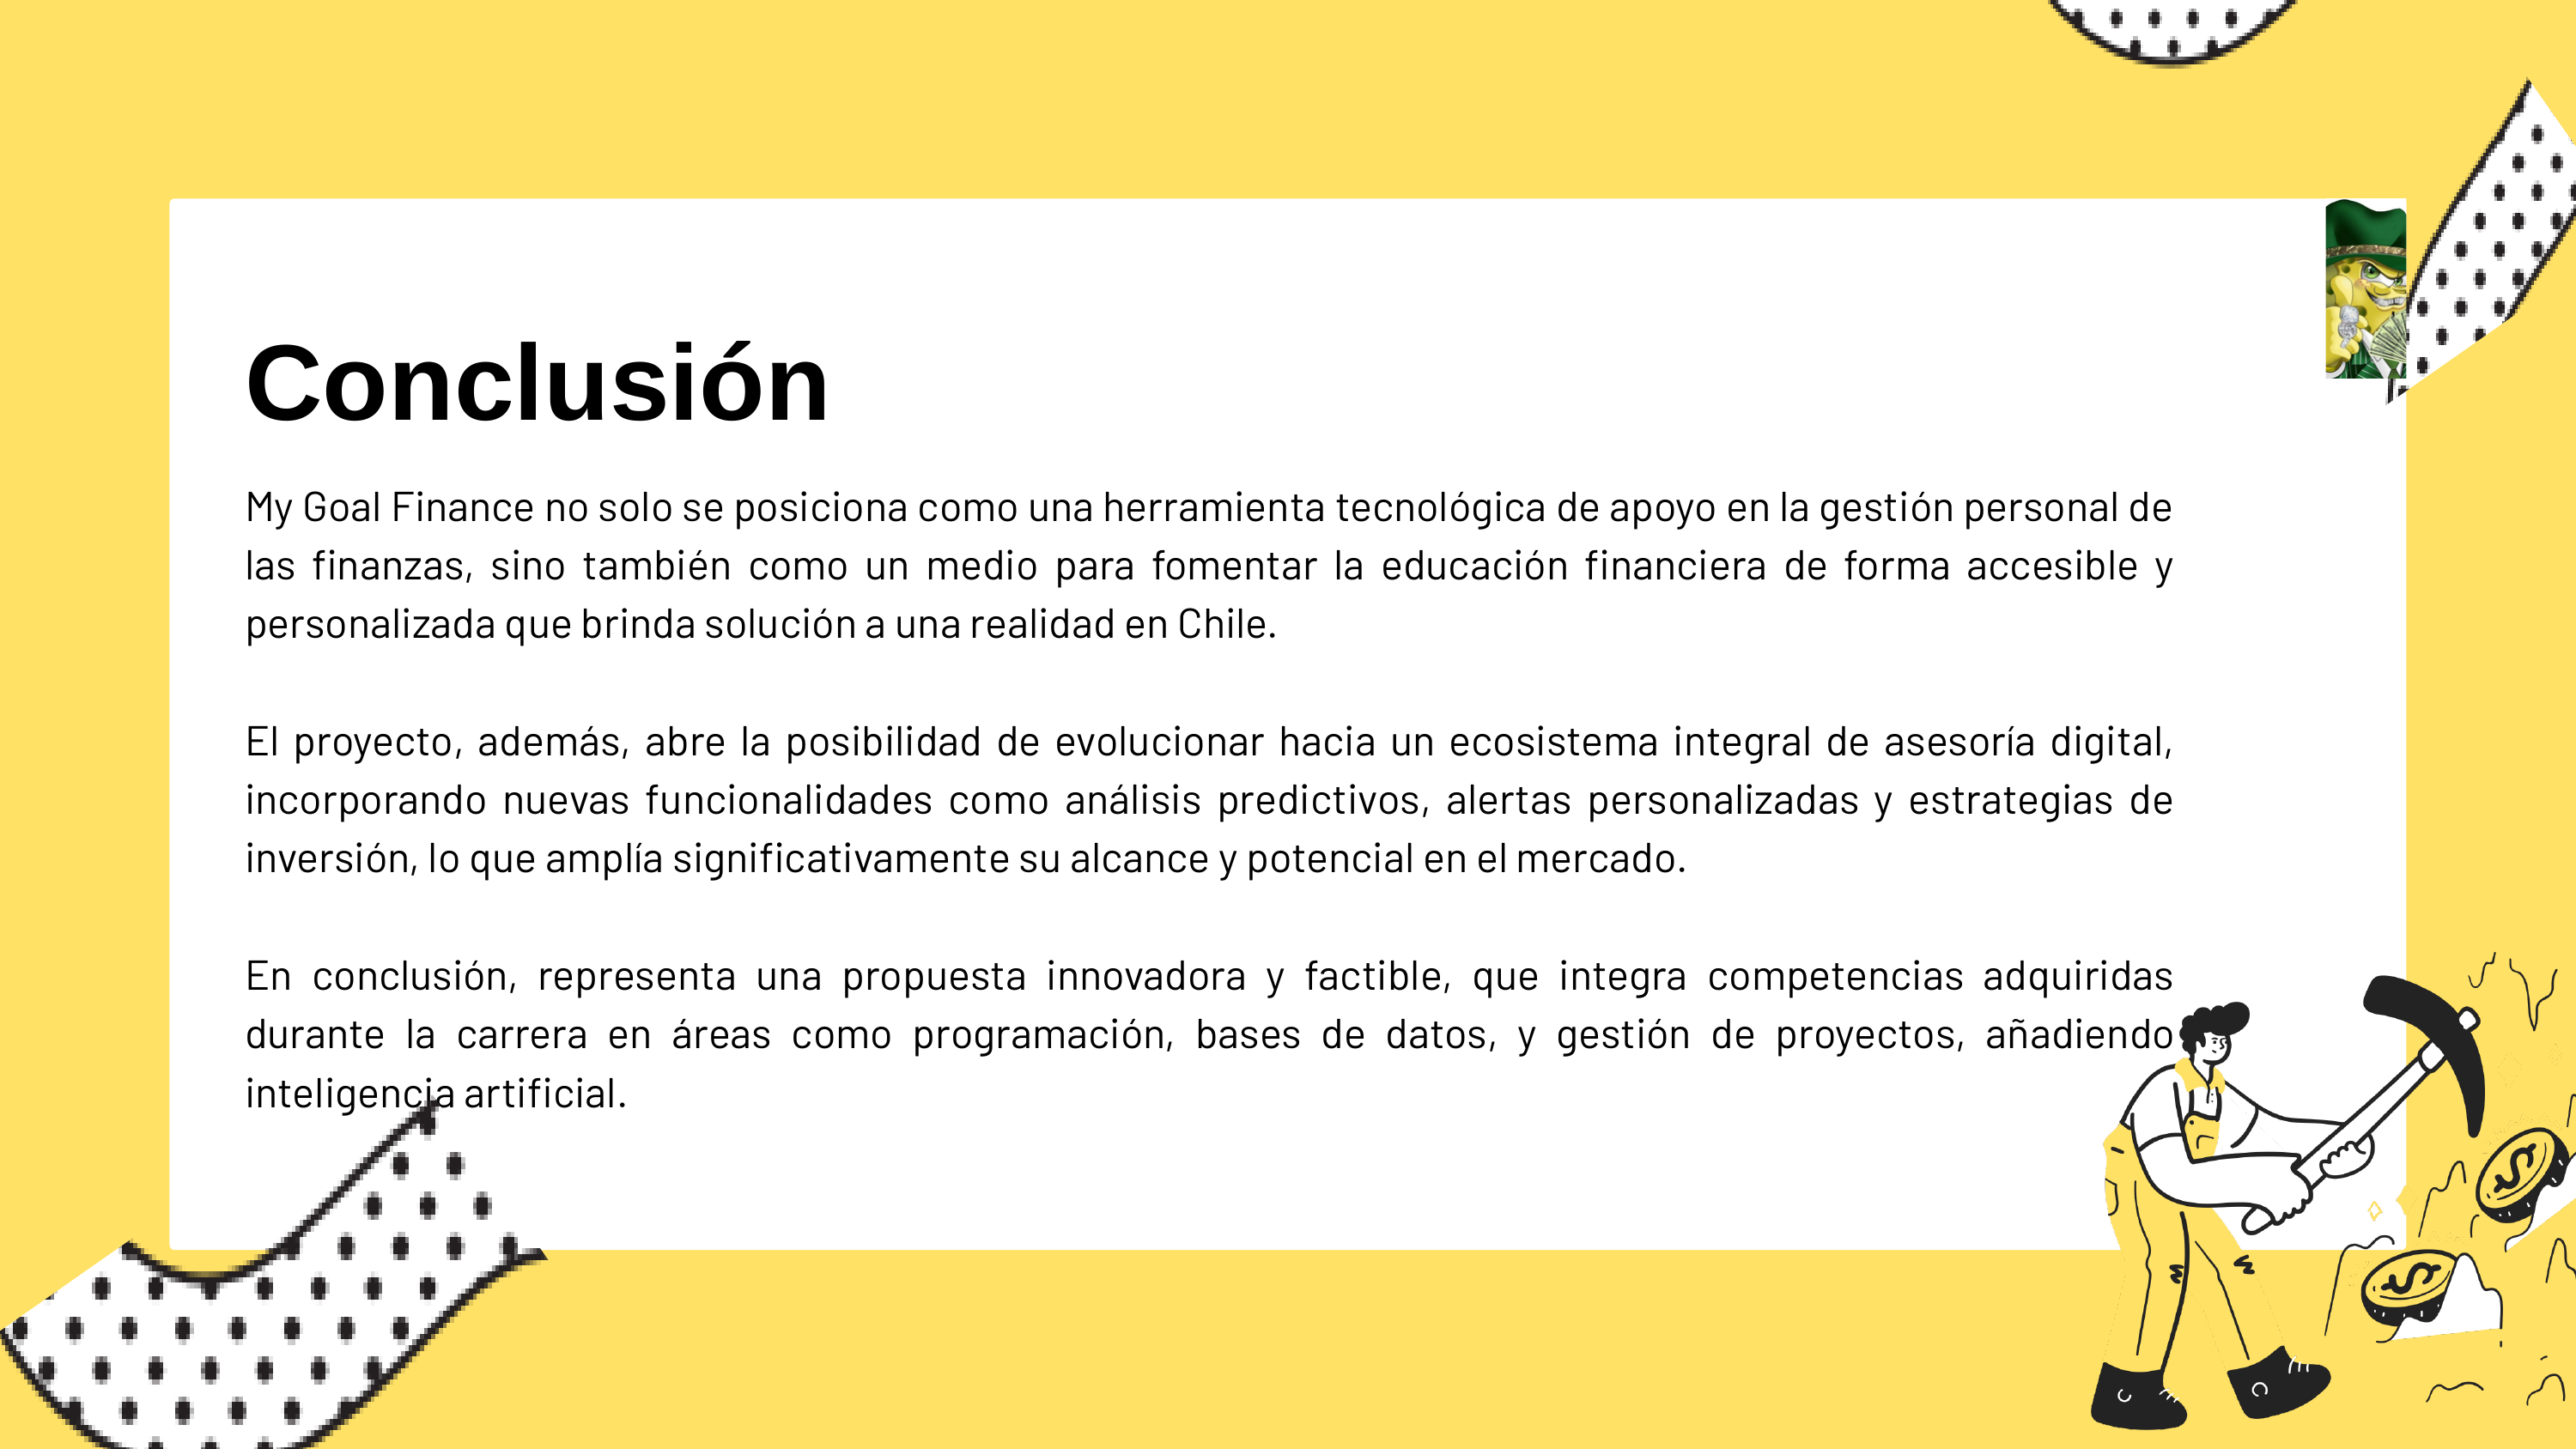

Conclusión
My Goal Finance no solo se posiciona como una herramienta tecnológica de apoyo en la gestión personal de las finanzas, sino también como un medio para fomentar la educación financiera de forma accesible y personalizada que brinda solución a una realidad en Chile.

El proyecto, además, abre la posibilidad de evolucionar hacia un ecosistema integral de asesoría digital, incorporando nuevas funcionalidades como análisis predictivos, alertas personalizadas y estrategias de inversión, lo que amplía significativamente su alcance y potencial en el mercado.

En conclusión, representa una propuesta innovadora y factible, que integra competencias adquiridas durante la carrera en áreas como programación, bases de datos, y gestión de proyectos, añadiendo inteligencia artificial.